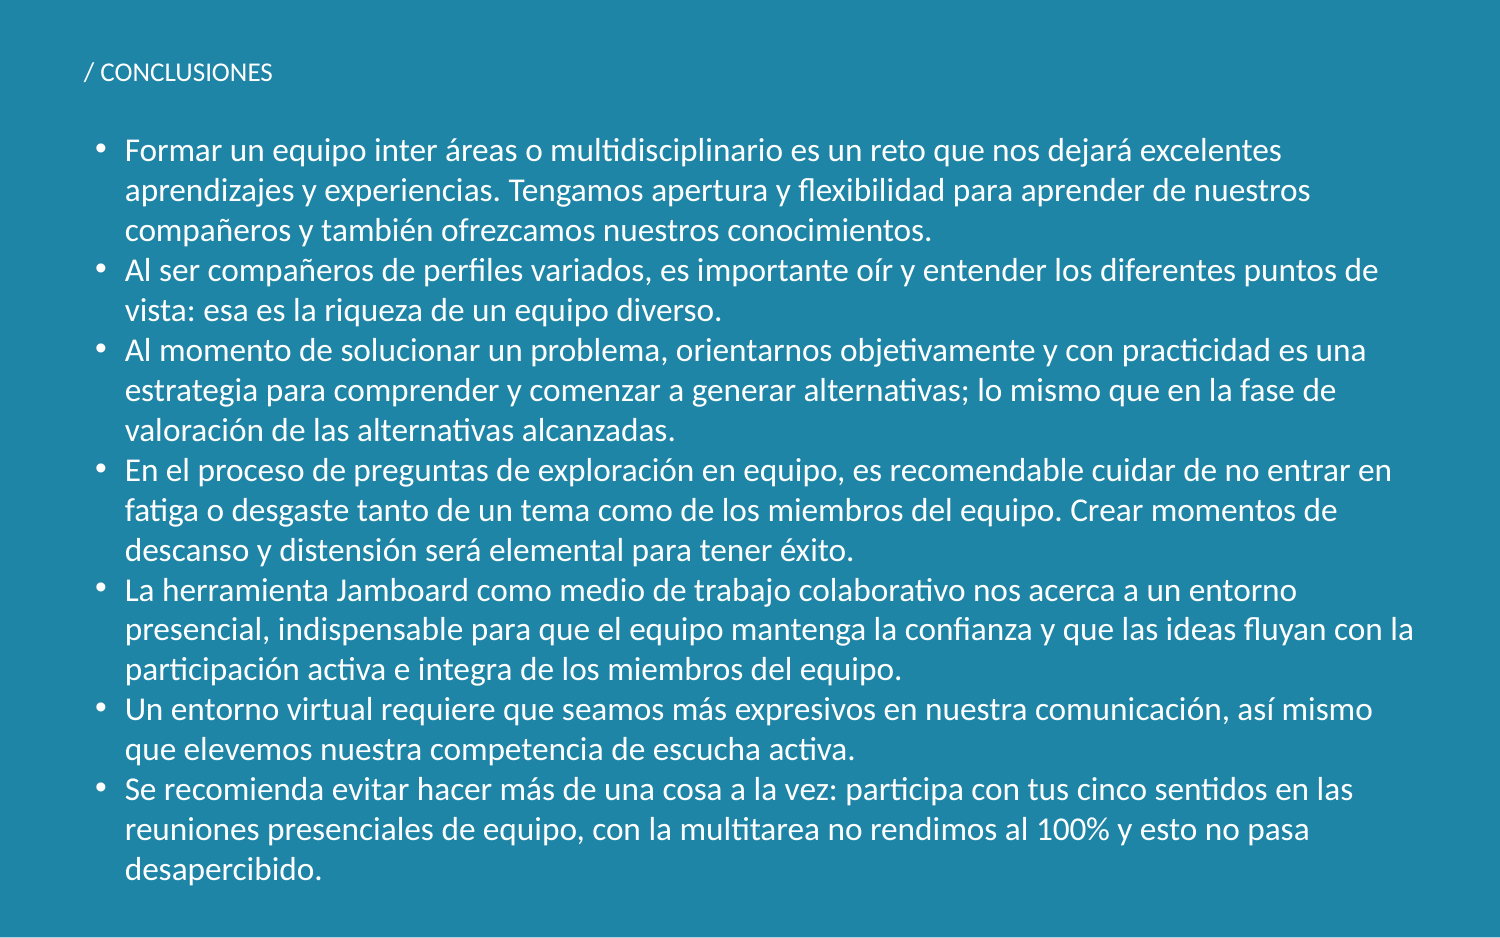

/ CONCLUSIONES
Formar un equipo inter áreas o multidisciplinario es un reto que nos dejará excelentes aprendizajes y experiencias. Tengamos apertura y flexibilidad para aprender de nuestros compañeros y también ofrezcamos nuestros conocimientos.
Al ser compañeros de perfiles variados, es importante oír y entender los diferentes puntos de vista: esa es la riqueza de un equipo diverso.
Al momento de solucionar un problema, orientarnos objetivamente y con practicidad es una estrategia para comprender y comenzar a generar alternativas; lo mismo que en la fase de valoración de las alternativas alcanzadas.
En el proceso de preguntas de exploración en equipo, es recomendable cuidar de no entrar en fatiga o desgaste tanto de un tema como de los miembros del equipo. Crear momentos de descanso y distensión será elemental para tener éxito.
La herramienta Jamboard como medio de trabajo colaborativo nos acerca a un entorno presencial, indispensable para que el equipo mantenga la confianza y que las ideas fluyan con la participación activa e integra de los miembros del equipo.
Un entorno virtual requiere que seamos más expresivos en nuestra comunicación, así mismo que elevemos nuestra competencia de escucha activa.
Se recomienda evitar hacer más de una cosa a la vez: participa con tus cinco sentidos en las reuniones presenciales de equipo, con la multitarea no rendimos al 100% y esto no pasa desapercibido.